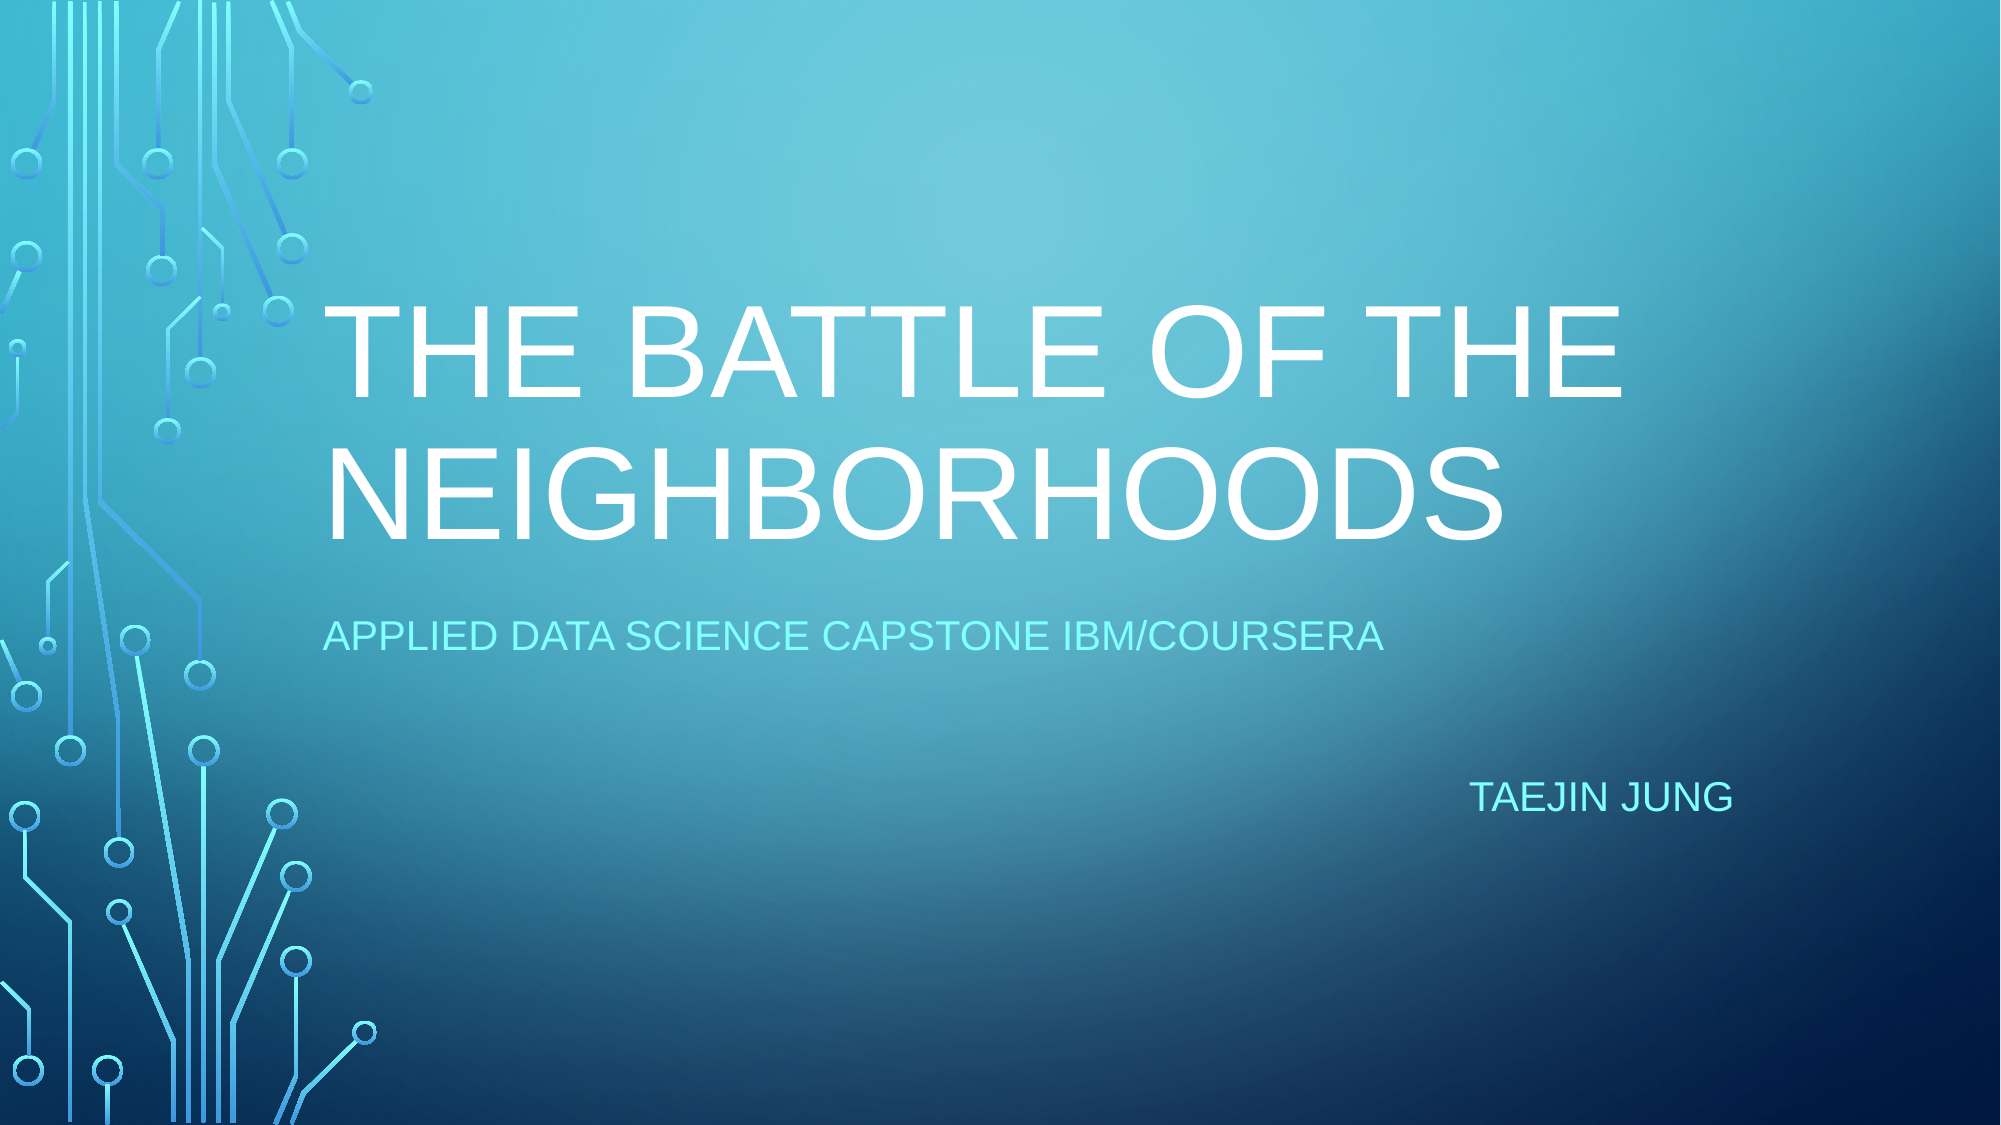

# The BATtle of the Neighborhoods
Applied data science capstone ibm/Coursera

Taejin Jung